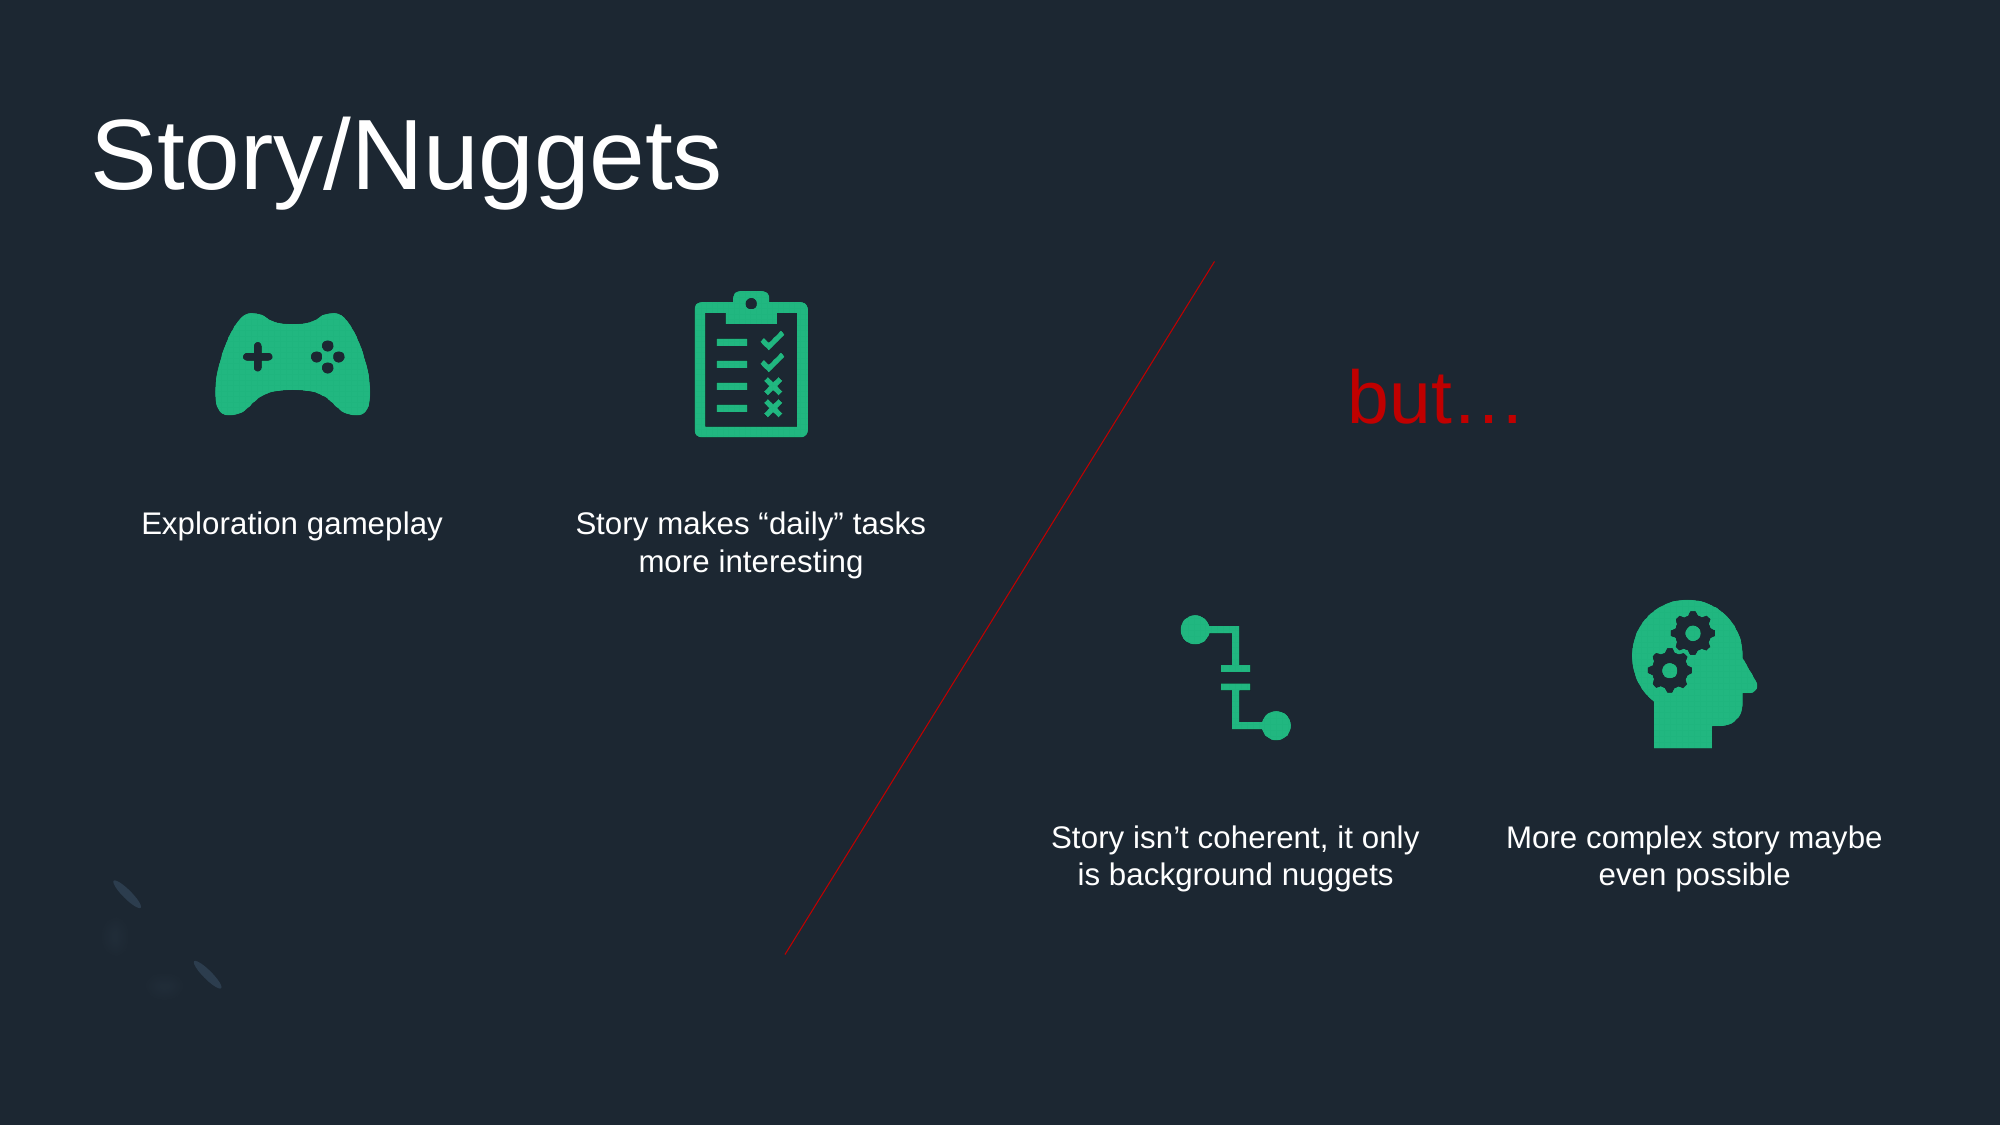

# Story/Nuggets

but…

Exploration gameplay

Story makes “daily” tasks more interesting

Story isn’t coherent, it only is background nuggets

More complex story maybe even possible